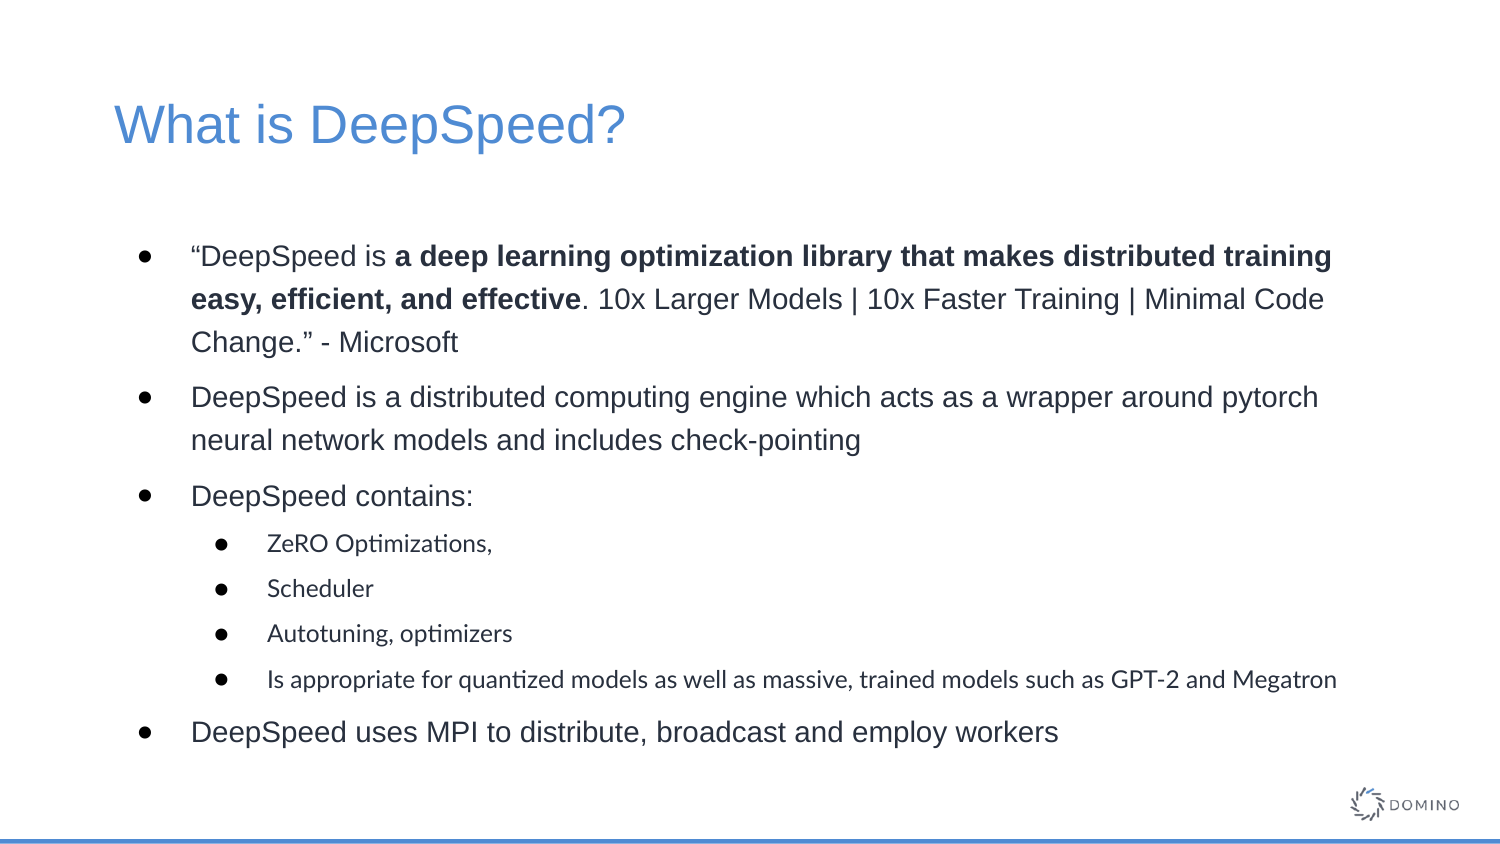

# What is DeepSpeed?
“DeepSpeed is a deep learning optimization library that makes distributed training easy, efficient, and effective. 10x Larger Models | 10x Faster Training | Minimal Code Change.” - Microsoft
DeepSpeed is a distributed computing engine which acts as a wrapper around pytorch neural network models and includes check-pointing
DeepSpeed contains:
ZeRO Optimizations,
Scheduler
Autotuning, optimizers
Is appropriate for quantized models as well as massive, trained models such as GPT-2 and Megatron
DeepSpeed uses MPI to distribute, broadcast and employ workers